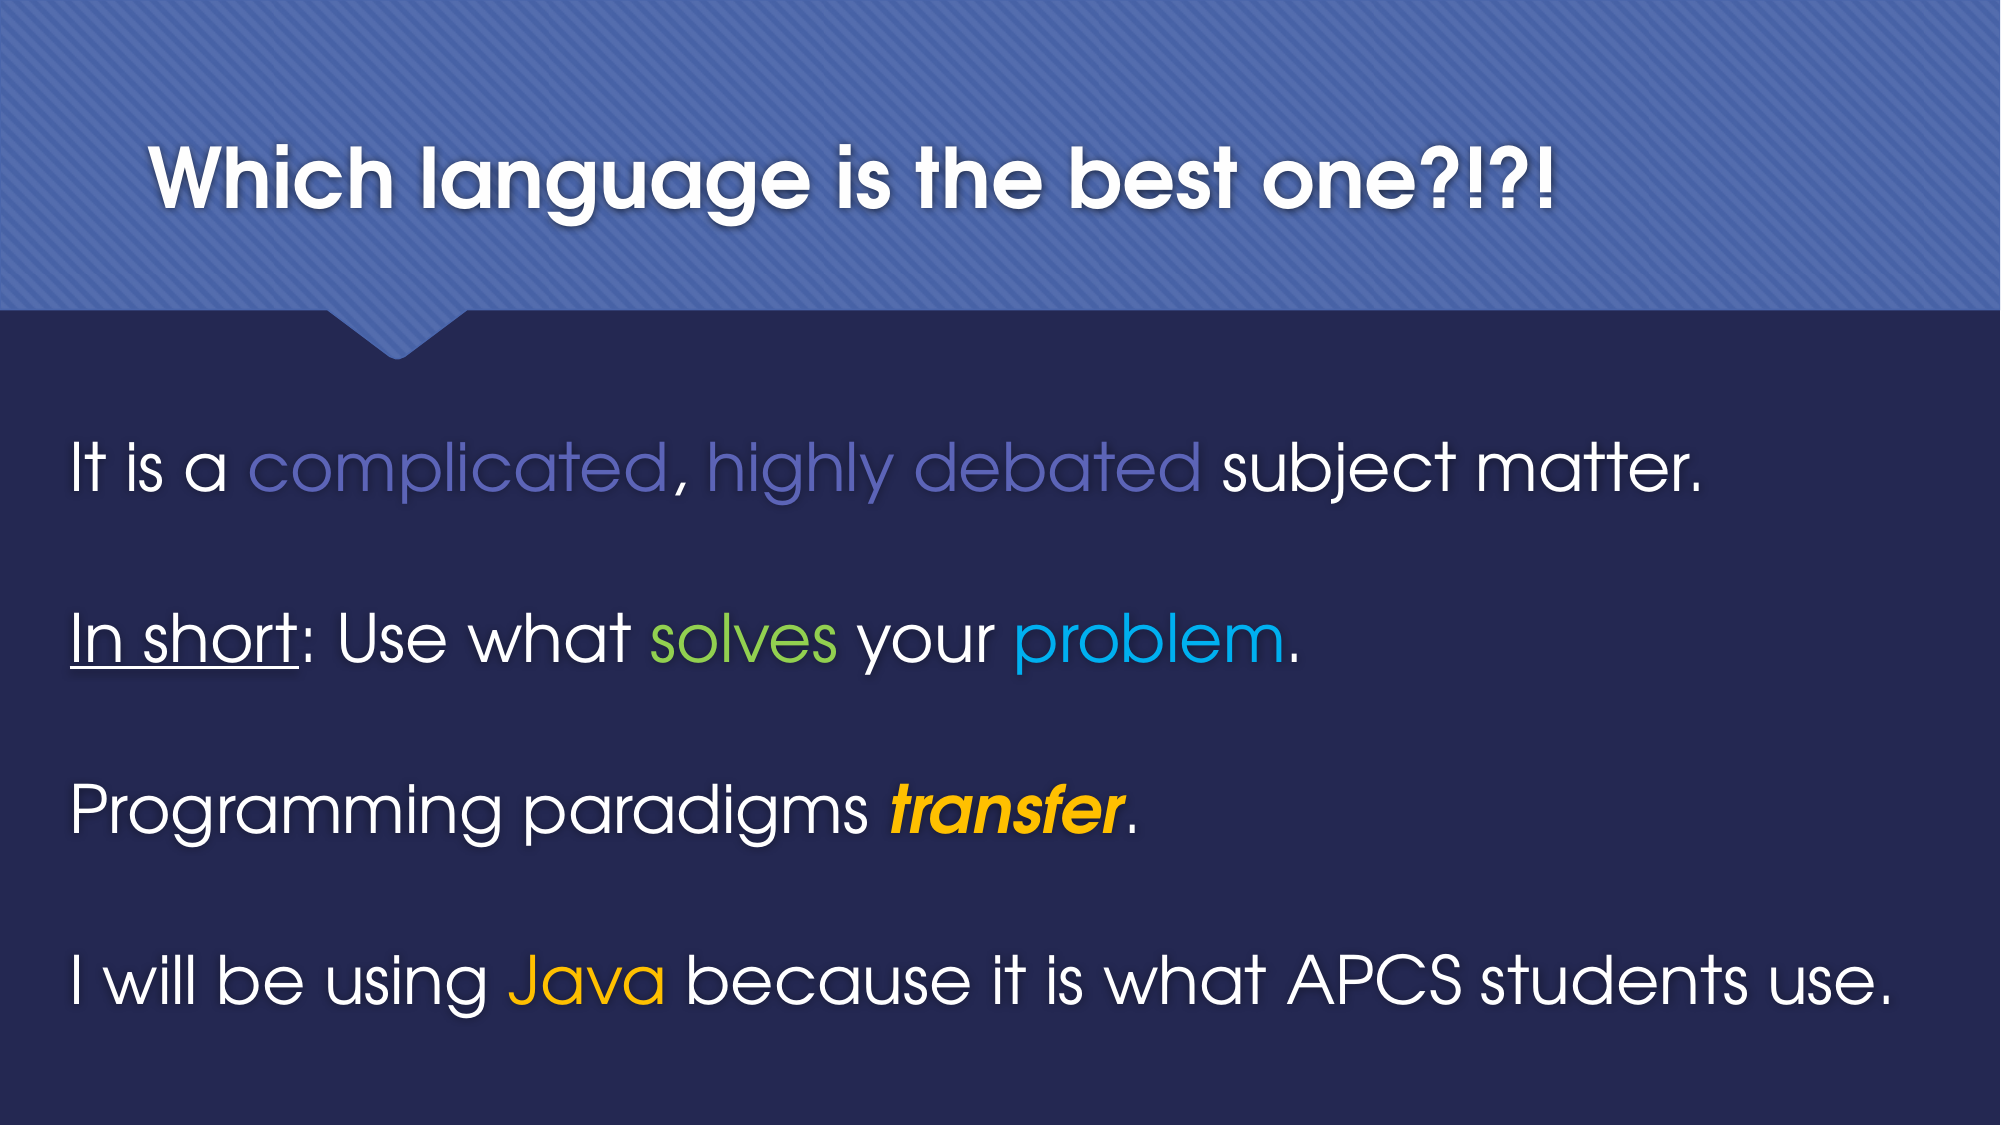

# Which language is the best one?!?!
It is a complicated, highly debated subject matter.

In short: Use what solves your problem.

Programming paradigms transfer.

I will be using Java because it is what APCS students use.